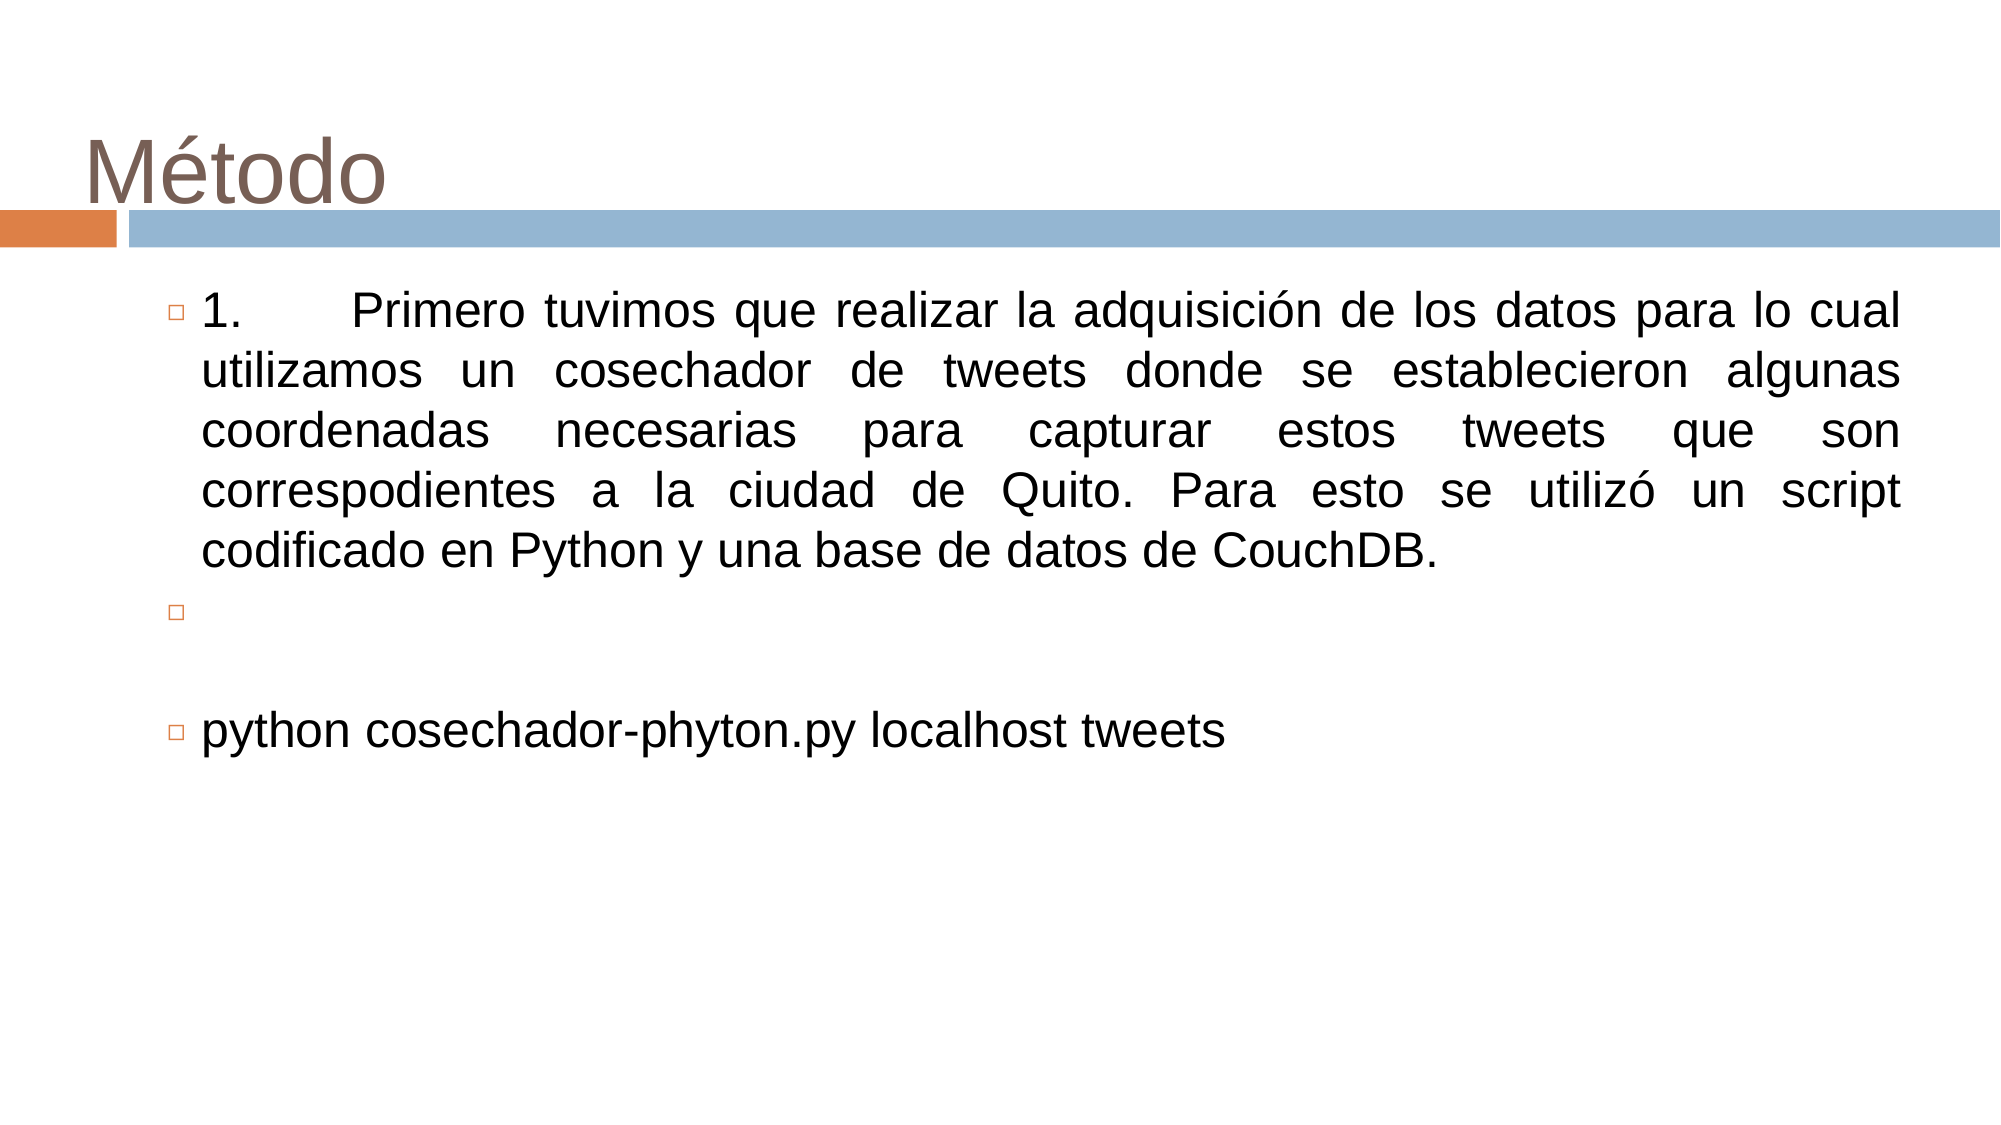

# Método

1.	Primero tuvimos que realizar la adquisición de los datos para lo cual utilizamos un cosechador de tweets donde se establecieron algunas coordenadas necesarias para capturar estos tweets que son correspodientes a la ciudad de Quito. Para esto se utilizó un script codificado en Python y una base de datos de CouchDB.

python cosechador-phyton.py localhost tweets